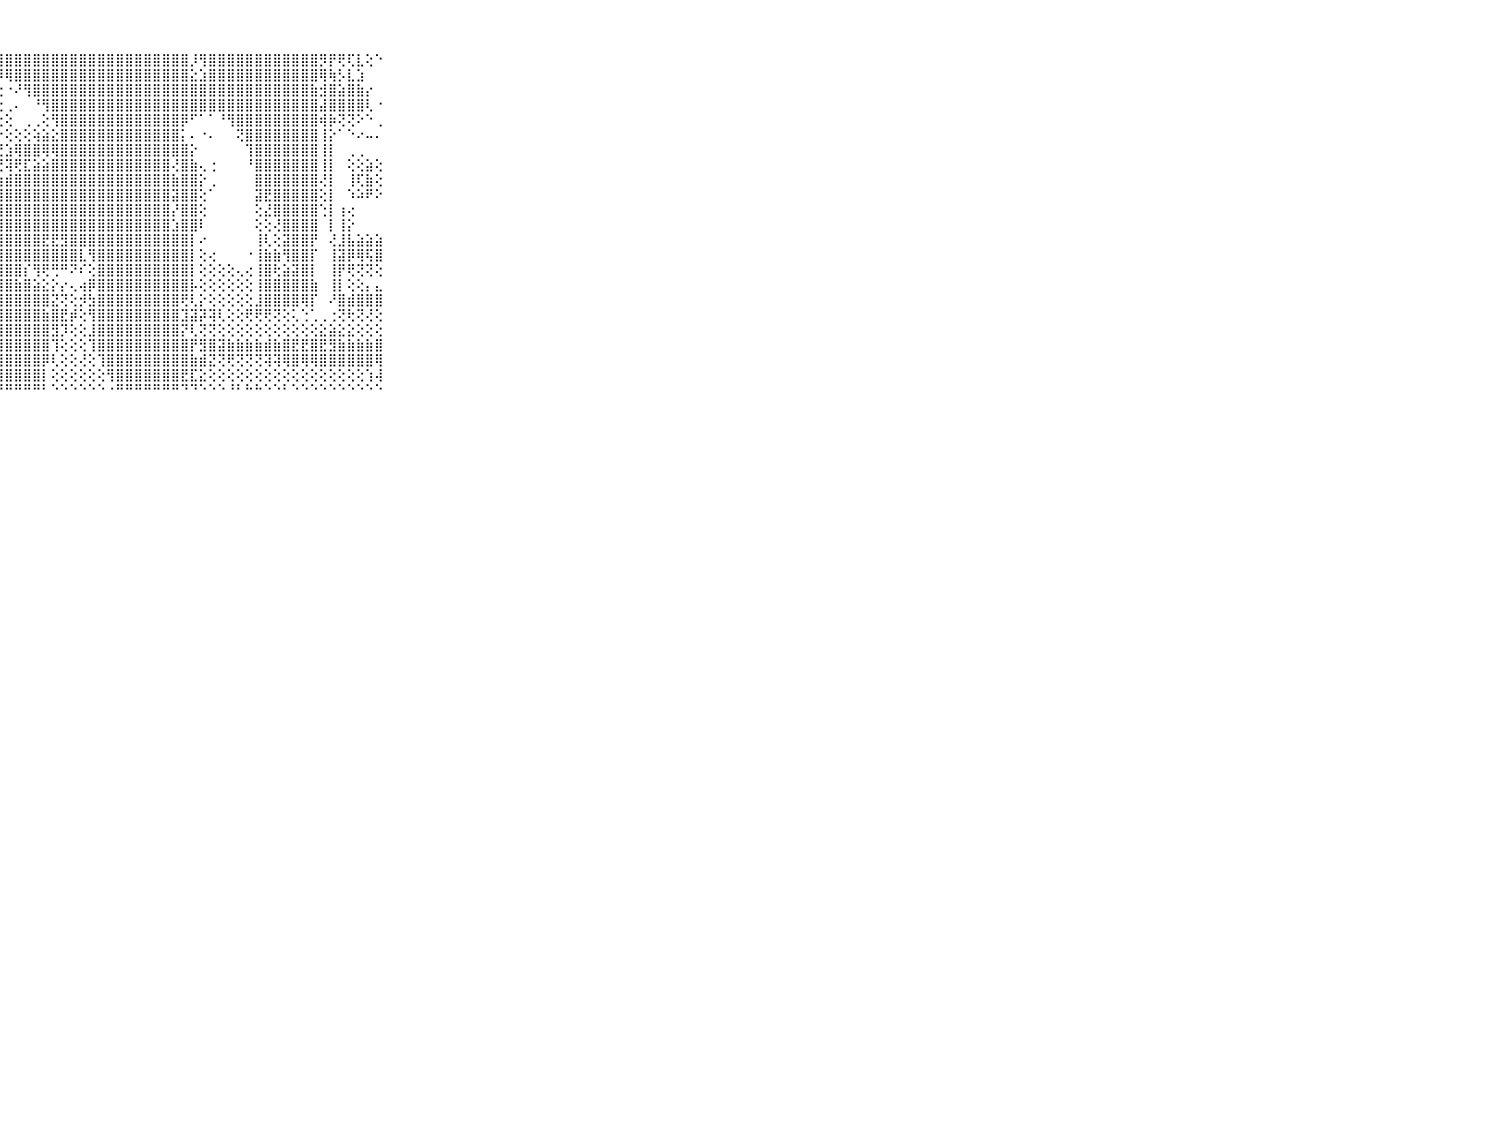

⠀⠀⠀⠀⠀⠀⠀⠀⠀⠀⠀⣿⣿⣟⣿⣿⣿⣿⣿⣿⣿⣿⣿⣿⣿⣿⣿⣿⣿⣿⣿⣿⣿⣿⣿⣿⣿⣿⣿⣿⣿⣿⣿⣿⣿⣿⣿⣿⡸⢻⣿⣿⣿⣿⣿⣿⣿⣿⣿⣿⣿⣿⡻⡟⢟⢏⣇⢕⠑⠀⠀⠀⠀⠀⠀⠀⠀⠀⠀⠀⠀
⠀⠀⠀⠀⠀⠀⠀⠀⠀⠀⠀⣿⣿⣿⣿⣿⣿⣿⣿⣿⣿⢿⠟⠛⠟⠛⠟⠻⢿⣿⣿⣿⣿⣿⣿⣿⣿⣿⣿⣿⣿⣿⣿⣿⣿⣿⣿⣿⣕⣱⣿⣿⣿⣿⣿⣿⣿⣿⣿⣿⣿⣿⢿⢷⡣⣇⣱⠀⠀⠀⠀⠀⠀⠀⠀⠀⠀⠀⠀⠀⠀
⠀⠀⠀⠀⠀⠀⠀⠀⠀⠀⠀⣿⣿⣿⣿⣿⣿⣿⣿⠿⣥⣕⢑⠁⠐⠑⠄⢑⠐⠜⢻⣿⣿⣿⣿⣿⣿⣿⣿⣿⣿⣿⣿⣿⣿⣿⣿⣿⣿⣿⣿⣿⣿⣿⣿⣿⣿⣿⣿⣿⣿⣷⣺⣿⣵⣿⣷⡔⠀⠀⠀⠀⠀⠀⠀⠀⠀⠀⠀⠀⠀
⠀⠀⠀⠀⠀⠀⠀⠀⠀⠀⠀⡿⣿⣿⣿⣿⣿⡿⠃⠕⠵⢽⣿⣦⣄⠔⢑⢔⢀⠄⠀⠘⢻⣿⣿⣿⣿⣿⣿⣿⣿⣿⣿⣿⣿⣿⣿⣿⣿⣿⣿⣿⣿⣿⣿⣿⣿⣿⣿⣿⣿⣿⣼⣿⣿⣿⣿⢇⠐⠀⠀⠀⠀⠀⠀⠀⠀⠀⠀⠀⠀
⠀⠀⠀⠀⠀⠀⠀⠀⠀⠀⠀⣿⣿⣿⣿⣿⣿⢇⢀⠀⠀⠀⢘⢻⣿⣧⡔⢕⢕⠀⢀⢀⢕⢻⣿⣿⣿⣿⣿⣿⣿⣿⣿⣿⣿⣿⣿⡿⠋⠁⠁⠘⢻⣿⣿⣿⣿⣿⣿⣿⣿⣿⢾⡷⢝⢝⠕⠑⢀⠀⠀⠀⠀⠀⠀⠀⠀⠀⠀⠀⠀
⠀⠀⠀⠀⠀⠀⠀⠀⠀⠀⠀⣿⣿⣿⣿⣿⡏⢁⢄⢔⠄⠀⢀⠕⢻⣿⣷⡕⢕⢕⢕⢵⣵⣕⣿⣿⣿⣿⣿⣿⣿⣿⣿⣿⣿⣿⣿⡅⠄⠐⠄⠀⠀⢝⣿⣿⣿⣿⣿⣿⣿⣿⢸⡕⠁⠑⠔⠤⠄⠀⠀⠀⠀⠀⠀⠀⠀⠀⠀⠀⠀
⠀⠀⠀⠀⠀⠀⠀⠀⠀⠀⠀⣿⣿⣿⣿⣿⢇⢕⢕⢔⢔⢅⢅⢕⢜⣿⣿⣟⣱⢿⣿⣿⢿⢿⣿⣿⣿⣿⣿⣿⣿⣿⣿⣿⣿⣿⣿⣿⡕⠀⠀⠀⠀⠀⢹⣿⣿⣿⣿⣿⣿⣿⢸⡇⠀⢀⢀⠀⠀⠀⠀⠀⠀⠀⠀⠀⠀⠀⠀⠀⠀
⠀⠀⠀⠀⠀⠀⠀⠀⠀⠀⠀⣿⣿⣿⣿⣿⣇⡕⡕⣕⣕⣵⣵⣵⣵⣿⢏⢝⢽⢟⣏⣵⣵⣿⣿⣿⣿⣿⣿⣿⣿⣿⣿⣿⣿⣿⢜⣿⣷⢄⢐⠀⠀⠀⠘⣿⣿⣿⣿⣿⣿⣿⢸⡇⠀⢕⢕⣵⢕⠀⠀⠀⠀⠀⠀⠀⠀⠀⠀⠀⠀
⠀⠀⠀⠀⠀⠀⠀⠀⠀⠀⠀⣿⣿⣿⣿⣿⣿⣿⣿⣿⣿⣿⣿⣿⣿⣷⡧⣵⣾⣿⣿⣿⣿⣿⣿⣿⣿⣿⣿⣿⣿⣿⣿⣿⣿⣿⣷⣿⣿⡕⢀⠀⠀⠀⠀⣿⣿⣿⣿⣿⣿⣿⢜⡇⠀⢸⢏⣷⢕⠀⠀⠀⠀⠀⠀⠀⠀⠀⠀⠀⠀
⠀⠀⠀⠀⠀⠀⠀⠀⠀⠀⠀⢿⢿⢯⢿⣿⣿⣿⣿⣿⣿⣿⣿⣿⣿⣿⣧⣺⣿⣿⣿⣿⣿⣿⣿⣿⣿⣿⣿⣿⣿⣿⣿⣿⣿⣿⣽⣿⣿⢕⠁⠀⠀⠀⠀⣽⣟⣿⣿⣿⣿⣿⢕⡇⠀⠱⠵⠟⠕⠀⠀⠀⠀⠀⠀⠀⠀⠀⠀⠀⠀
⠀⠀⠀⠀⠀⠀⠀⠀⠀⠀⠀⣵⣾⣝⣟⣟⣿⣿⣿⣿⣿⣿⣿⣿⣿⣿⣿⣿⣿⣿⣿⣿⣿⣿⣿⣿⣿⣿⣿⣿⣿⣿⣿⣿⣿⣿⡜⣿⣿⢕⠀⠀⠀⠀⠀⢕⣜⣿⣿⣿⣿⣿⢑⡇⢰⢔⠀⠀⠀⠀⠀⠀⠀⠀⠀⠀⠀⠀⠀⠀⠀
⠀⠀⠀⠀⠀⠀⠀⠀⠀⠀⠀⢱⣵⢿⢿⢷⣿⣿⣿⣿⣿⣿⣿⣿⣿⣿⣿⣿⣿⣿⣿⣿⣿⣿⣿⣿⣿⣿⣿⣿⣿⣿⣿⣿⣿⣿⣱⣿⣿⠇⠀⠀⠀⠀⠀⢕⢕⢜⣿⣿⣿⣿⠀⡇⢸⡕⠀⠀⠀⠀⠀⠀⠀⠀⠀⠀⠀⠀⠀⠀⠀
⠀⠀⠀⠀⠀⠀⠀⠀⠀⠀⠀⣗⣹⣏⣝⣝⣻⣿⣿⣿⣿⣿⣿⣿⣿⣿⣿⣿⣿⣿⣿⣿⣟⣟⣻⣿⣿⣿⣿⣿⣿⣿⣿⣿⣿⣿⣿⣿⡇⠔⠀⠀⠀⠀⠀⢸⢇⢕⣽⣿⣿⡟⠀⢜⣸⣧⣵⣵⣵⠀⠀⠀⠀⠀⠀⠀⠀⠀⠀⠀⠀
⠀⠀⠀⠀⠀⠀⠀⠀⠀⠀⠀⣟⣻⣿⣟⣿⣟⣿⣿⣿⣿⣿⣿⣿⣿⣿⣿⣿⣿⣿⣿⣿⣿⣿⣿⣿⣇⢻⣿⣿⣿⣿⣿⣿⣿⣿⣿⣿⡇⢕⢔⠀⠀⠀⠐⢸⣷⣷⢻⣿⣿⡏⠀⢸⣽⡿⢿⢯⣿⠀⠀⠀⠀⠀⠀⠀⠀⠀⠀⠀⠀
⠀⠀⠀⠀⠀⠀⠀⠀⠀⠀⠀⣞⣟⣿⣿⣿⣿⣿⣿⣿⣿⣿⣿⣿⣿⣿⣿⣿⣿⣿⡎⢻⢟⢛⠛⠝⠎⢕⣿⣿⣿⣿⣿⣿⣿⣿⣿⣿⡇⢕⢕⢕⢕⢄⢔⢸⣿⢗⣵⣽⣿⡇⠀⢸⡟⢟⢝⢝⢕⠀⠀⠀⠀⠀⠀⠀⠀⠀⠀⠀⠀
⠀⠀⠀⠀⠀⠀⠀⠀⠀⠀⠀⣿⣿⣿⣿⣿⣿⣿⣿⣿⣿⣿⣿⣿⣿⣿⣿⣿⣿⣷⣿⣵⣕⡕⡔⢄⢴⡿⣿⣿⣿⣿⣿⣿⣿⣿⣿⣿⡧⢕⢕⢕⢕⢕⢕⢸⣿⣿⣿⣿⣿⣷⠀⢸⡇⢕⢕⡄⣄⠀⠀⠀⠀⠀⠀⠀⠀⠀⠀⠀⠀
⠀⠀⠀⠀⠀⠀⠀⠀⠀⠀⠀⣿⣿⣿⣿⣿⣿⣿⣿⣿⣿⣿⣿⣿⣿⣿⣿⣿⣿⣿⣿⣿⣿⣝⢝⢕⡺⣳⣿⣿⣿⣿⣿⣿⣿⣿⣿⢟⢇⡕⢕⢕⢕⢕⢕⣸⣿⣿⣿⣿⢿⡏⠀⠜⣿⣾⣿⣿⣿⠀⠀⠀⠀⠀⠀⠀⠀⠀⠀⠀⠀
⠀⠀⠀⠀⠀⠀⠀⠀⠀⠀⠀⣿⣿⣿⣿⣿⣿⣿⣿⣿⣿⣿⣿⣿⣿⣿⣿⣿⣿⣿⣿⣿⣷⣿⣟⡾⢕⢻⣿⣿⣿⣿⣿⣿⣿⣿⣿⣹⣽⡽⢽⢇⢕⢕⢟⢟⢟⢝⢕⢅⢑⢁⢀⢐⢝⢗⢝⢜⢕⠀⠀⠀⠀⠀⠀⠀⠀⠀⠀⠀⠀
⠀⠀⠀⠀⠀⠀⠀⠀⠀⠀⠀⣿⣿⣿⣿⣿⣿⣿⣿⣿⣿⣿⣿⣿⣿⣿⣿⣿⣿⣿⣿⣿⣿⣻⡹⢕⢕⣸⣿⣿⣿⣿⣿⣿⣿⣿⣿⡝⢇⢝⢝⢕⢕⢕⢕⢕⢕⢕⢕⢕⢕⢕⣕⣵⣕⣕⢕⢕⢕⠀⠀⠀⠀⠀⠀⠀⠀⠀⠀⠀⠀
⠀⠀⠀⠀⠀⠀⠀⠀⠀⠀⠀⣿⣿⣿⣿⣿⣿⣿⣿⣿⣿⣿⣿⣿⣿⣿⣿⣿⣿⣿⣿⣿⣿⢹⢕⢕⢕⢹⣿⣿⣿⣿⣿⣿⣿⣿⣿⣿⡟⣻⣿⣽⣷⣷⣷⣷⣾⣷⣿⣟⣟⣿⣟⣻⣷⣷⣷⣷⣿⠀⠀⠀⠀⠀⠀⠀⠀⠀⠀⠀⠀
⠀⠀⠀⠀⠀⠀⠀⠀⠀⠀⠀⣿⣿⣿⣿⣿⣿⣿⣿⣿⣿⣿⣿⣿⣿⣿⣿⣿⣿⣿⣿⣿⡿⢇⢕⢕⢜⢕⢹⣿⣿⣿⣿⣿⣿⣿⣿⣿⣷⣾⣝⢝⢟⢝⢝⢝⢽⢽⢿⣿⢿⢿⣿⣿⣿⣿⣿⣿⢿⠀⠀⠀⠀⠀⠀⠀⠀⠀⠀⠀⠀
⠀⠀⠀⠀⠀⠀⠀⠀⠀⠀⠀⣿⣿⣿⣿⣿⣿⣿⣿⣿⣿⣿⣿⣿⣿⣿⣿⣿⣿⣿⣿⣿⡇⢕⢕⢕⢕⢕⢕⢻⣿⣿⣿⣿⣿⣿⣿⣟⣏⣕⢕⢕⢕⢕⢕⢕⢕⢕⢕⢕⢕⢕⢕⢕⢕⢕⢕⢱⢼⠀⠀⠀⠀⠀⠀⠀⠀⠀⠀⠀⠀
⠀⠀⠀⠀⠀⠀⠀⠀⠀⠀⠀⠛⠛⠛⠛⠛⠛⠛⠛⠛⠛⠛⠛⠛⠛⠛⠛⠛⠛⠛⠛⠛⠃⠑⠑⠑⠑⠑⠑⠐⠛⠛⠛⠛⠛⠛⠛⠙⠙⠑⠑⠑⠘⠃⠓⠓⠑⠑⠃⠑⠑⠑⠑⠑⠑⠑⠑⠑⠑⠀⠀⠀⠀⠀⠀⠀⠀⠀⠀⠀⠀